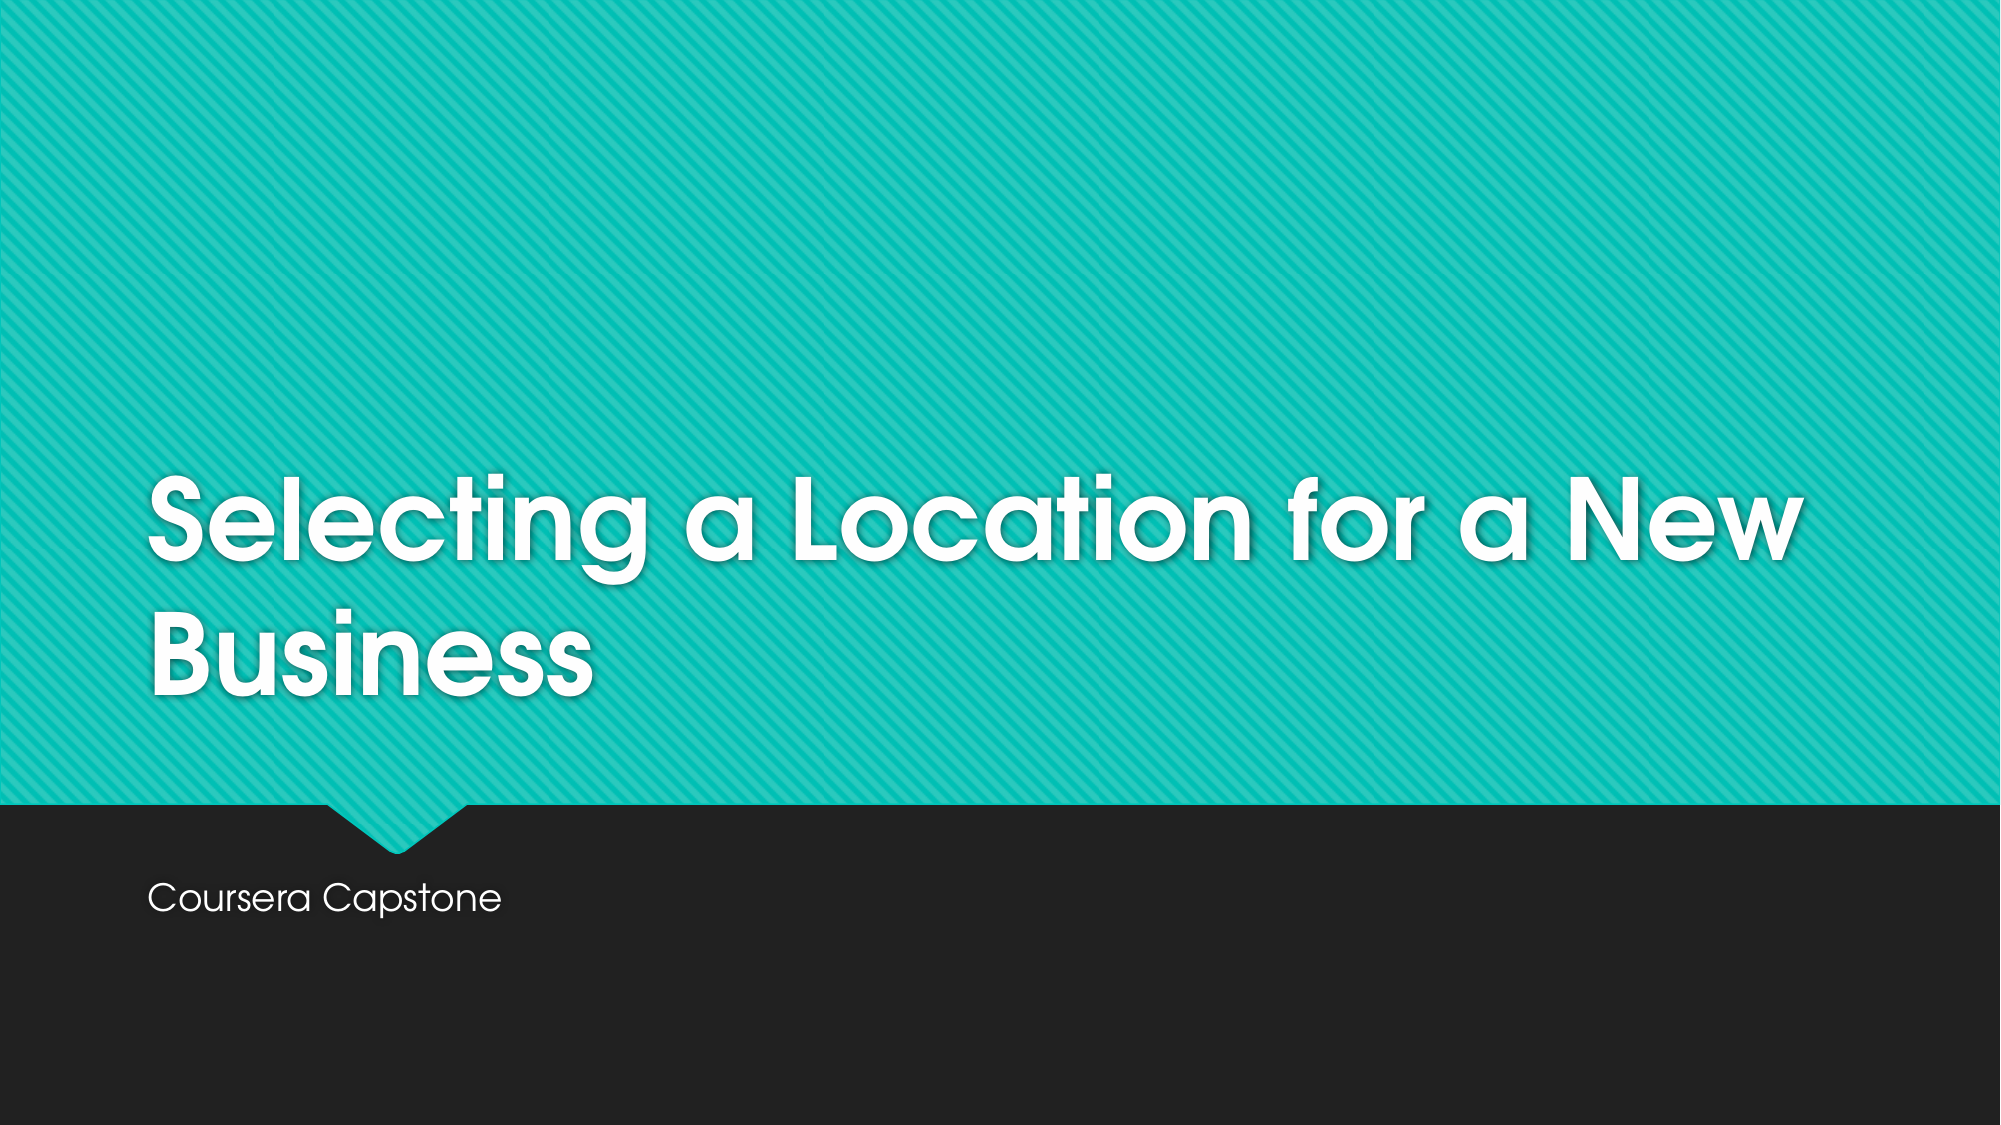

# Selecting a Location for a New Business
Coursera Capstone